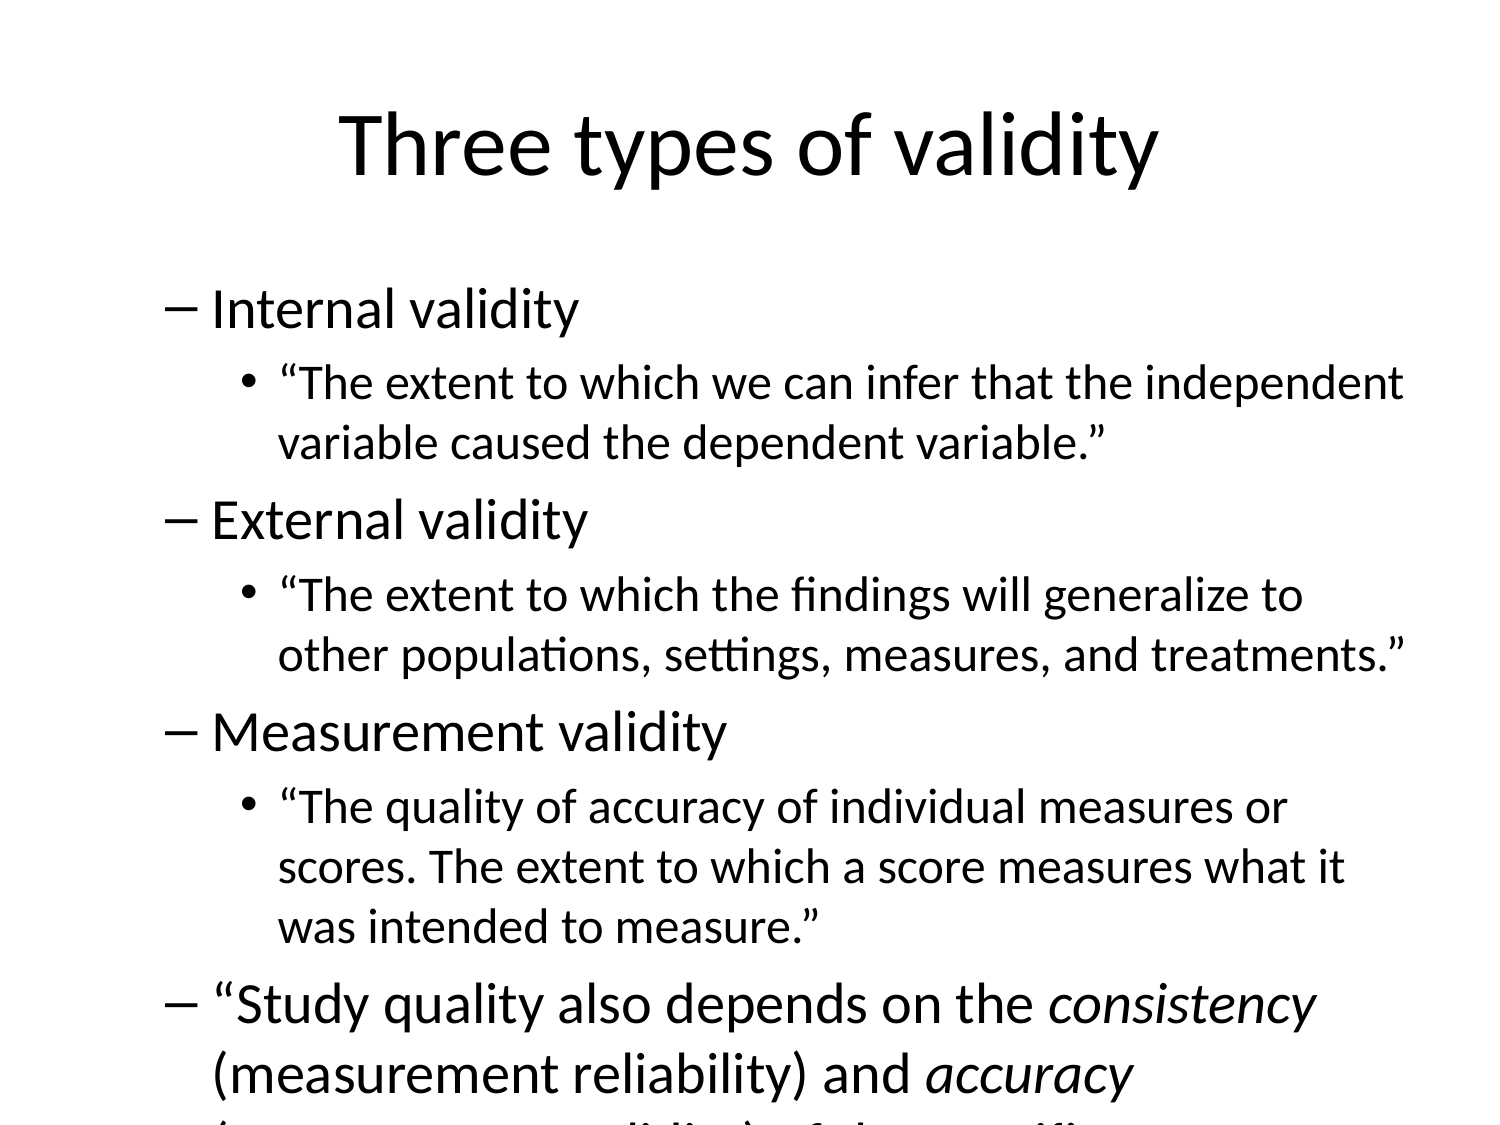

# Three types of validity
Internal validity
“The extent to which we can infer that the independent variable caused the dependent variable.”
External validity
“The extent to which the findings will generalize to other populations, settings, measures, and treatments.”
Measurement validity
“The quality of accuracy of individual measures or scores. The extent to which a score measures what it was intended to measure.”
“Study quality also depends on the consistency (measurement reliability) and accuracy (measurement validity) of the specific instruments”